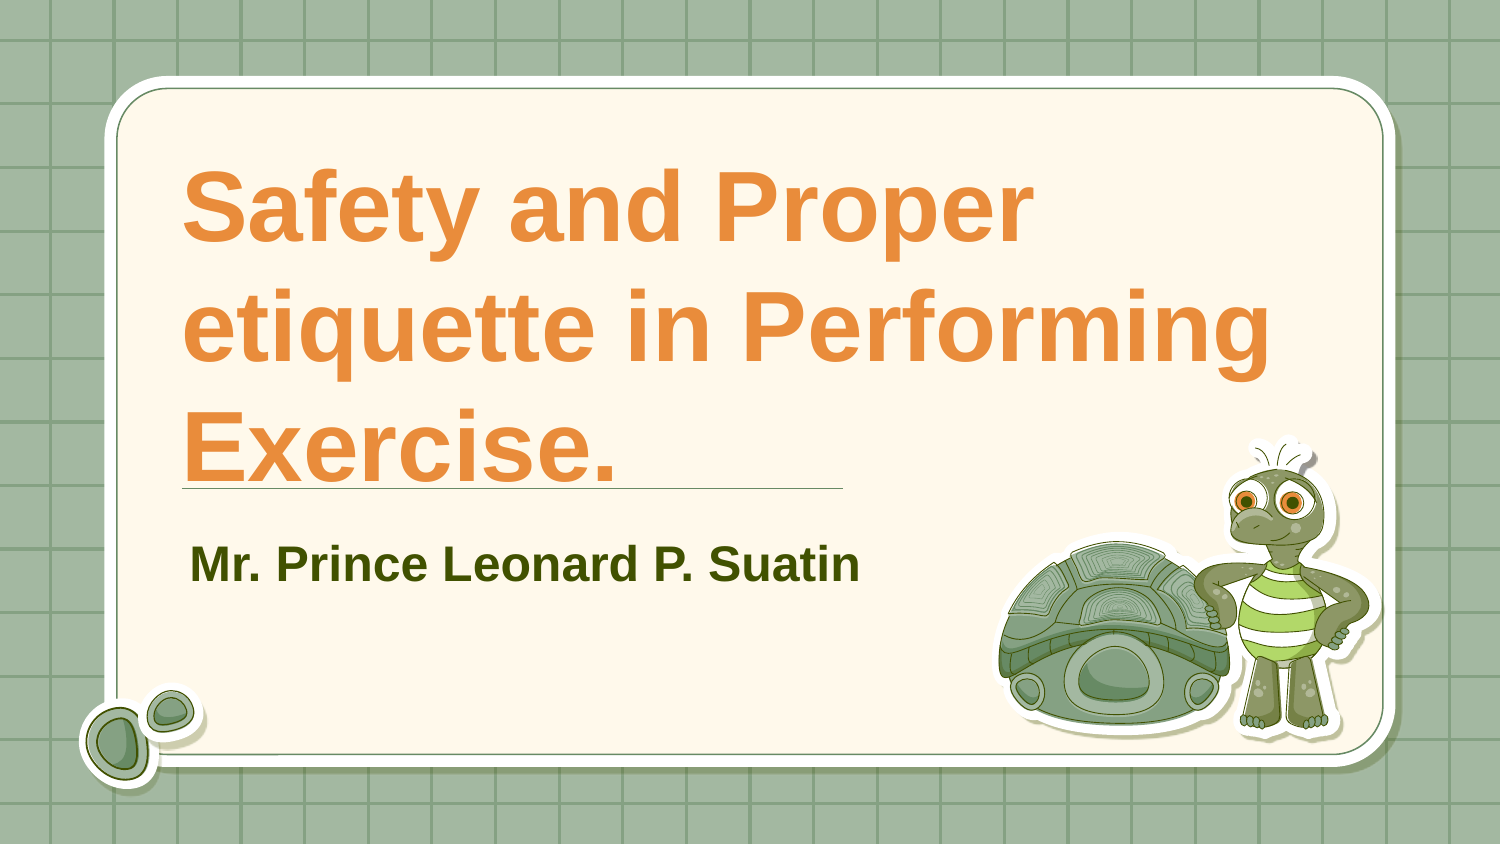

# Safety and Proper etiquette in Performing Exercise.

Mr. Prince Leonard P. Suatin